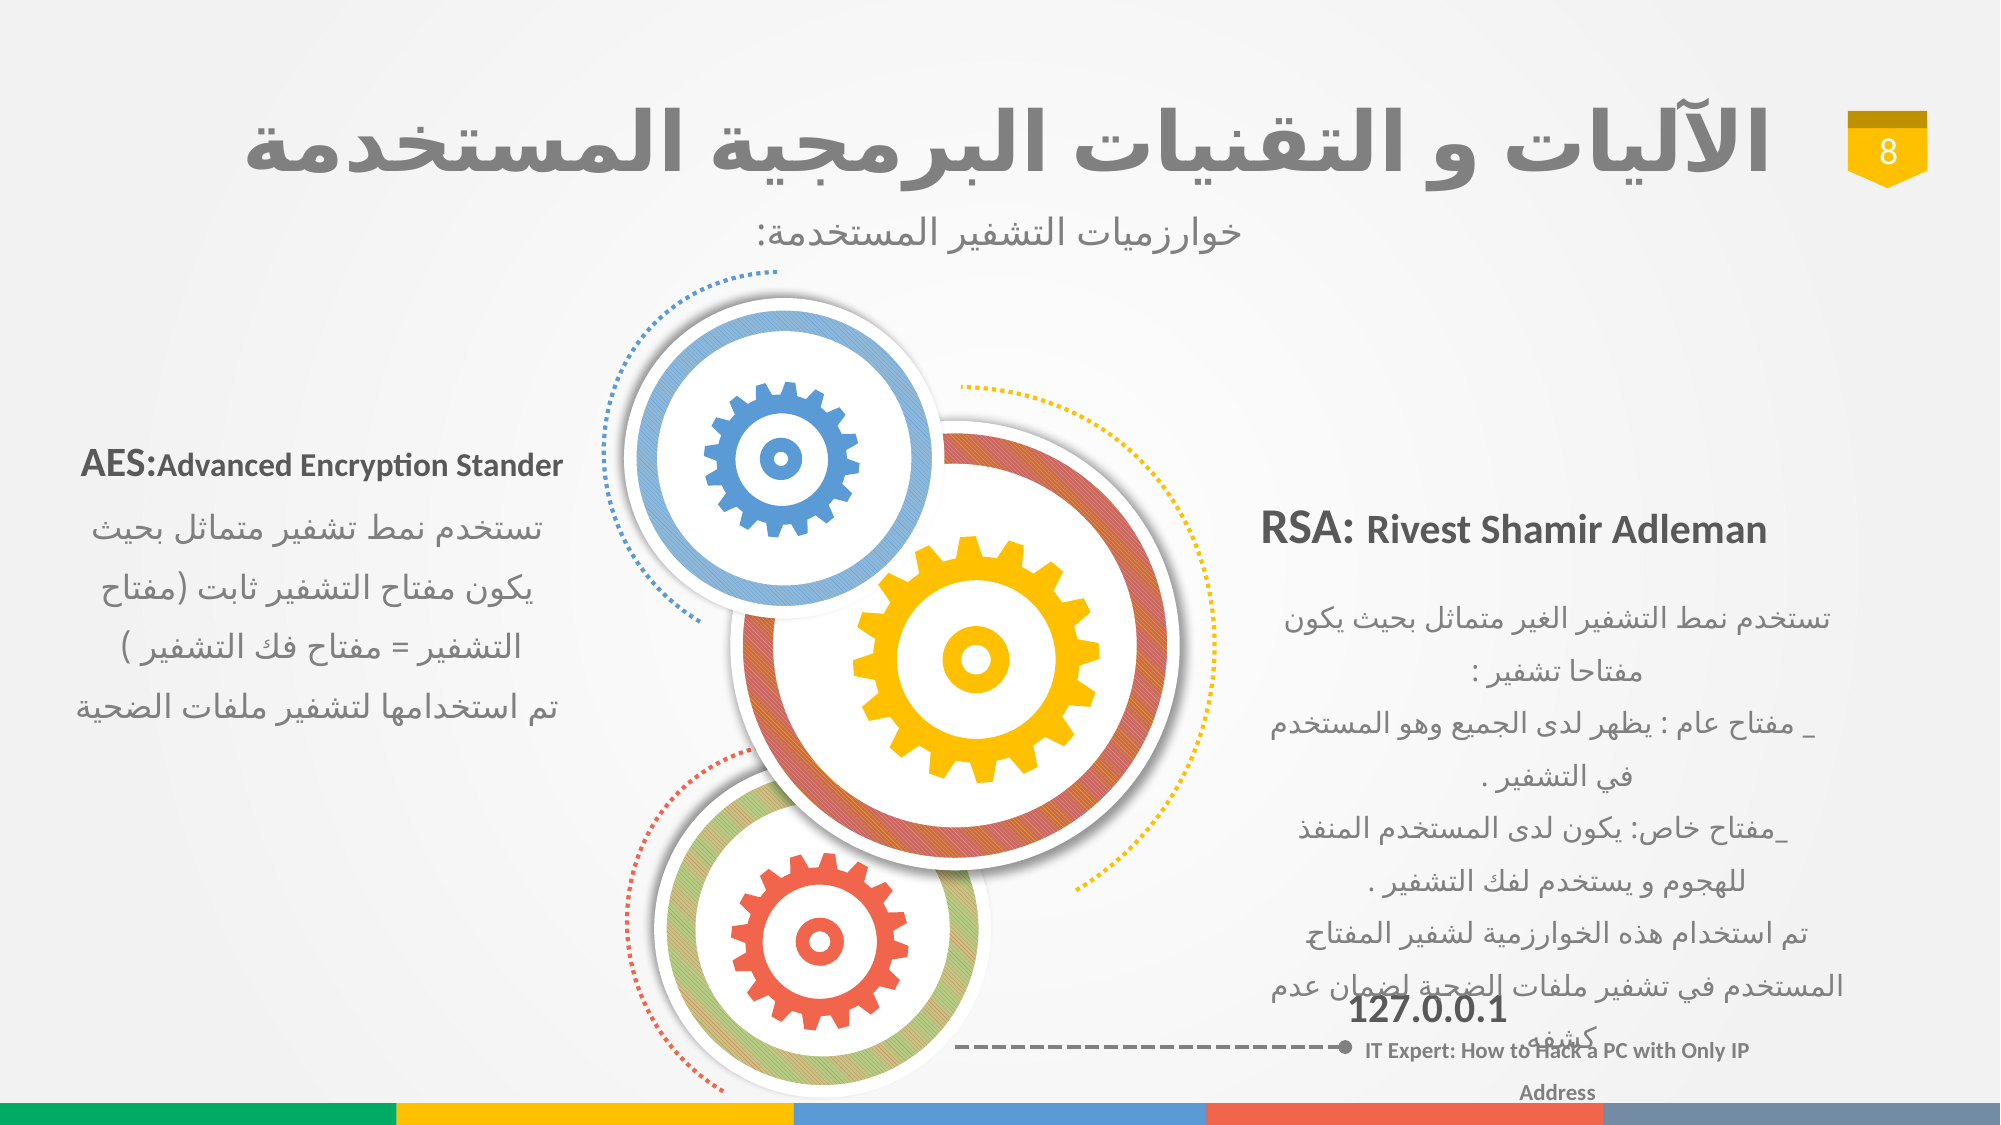

# الآليات و التقنيات البرمجية المستخدمة
8
خوارزميات التشفير المستخدمة:

AES:Advanced Encryption Stander
تستخدم نمط تشفير متماثل بحيث يكون مفتاح التشفير ثابت (مفتاح التشفير = مفتاح فك التشفير )
تم استخدامها لتشفير ملفات الضحية
RSA: Rivest Shamir Adleman

تستخدم نمط التشفير الغير متماثل بحيث يكون مفتاحا تشفير :
    _ مفتاح عام : يظهر لدى الجميع وهو المستخدم في التشفير .
    _مفتاح خاص: يكون لدى المستخدم المنفذ للهجوم و يستخدم لفك التشفير .
تم استخدام هذه الخوارزمية لشفير المفتاح المستخدم في تشفير ملفات الضحية لضمان عدم كشفه.

127.0.0.1
IT Expert: How to Hack a PC with Only IP Address